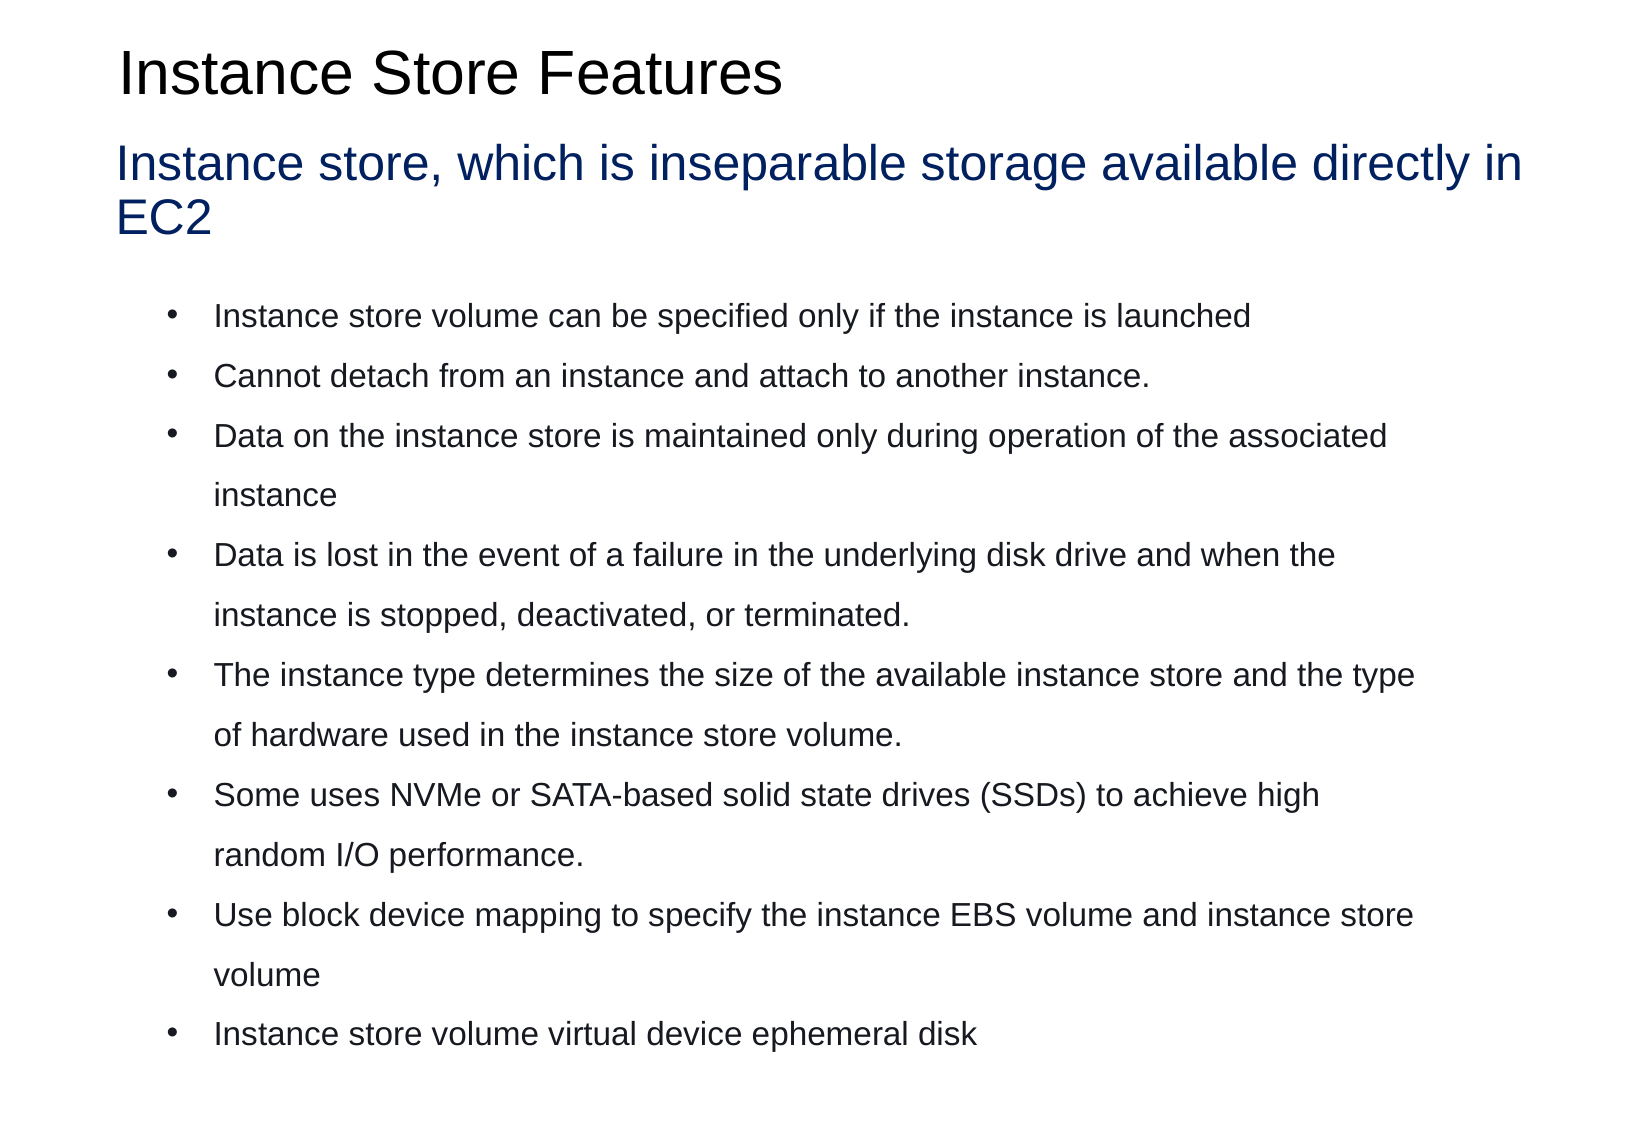

Instance Store Features
Instance store, which is inseparable storage available directly in EC2
Instance store volume can be specified only if the instance is launched
Cannot detach from an instance and attach to another instance.
Data on the instance store is maintained only during operation of the associated instance
Data is lost in the event of a failure in the underlying disk drive and when the instance is stopped, deactivated, or terminated.
The instance type determines the size of the available instance store and the type of hardware used in the instance store volume.
Some uses NVMe or SATA-based solid state drives (SSDs) to achieve high random I/O performance.
Use block device mapping to specify the instance EBS volume and instance store volume
Instance store volume virtual device ephemeral disk